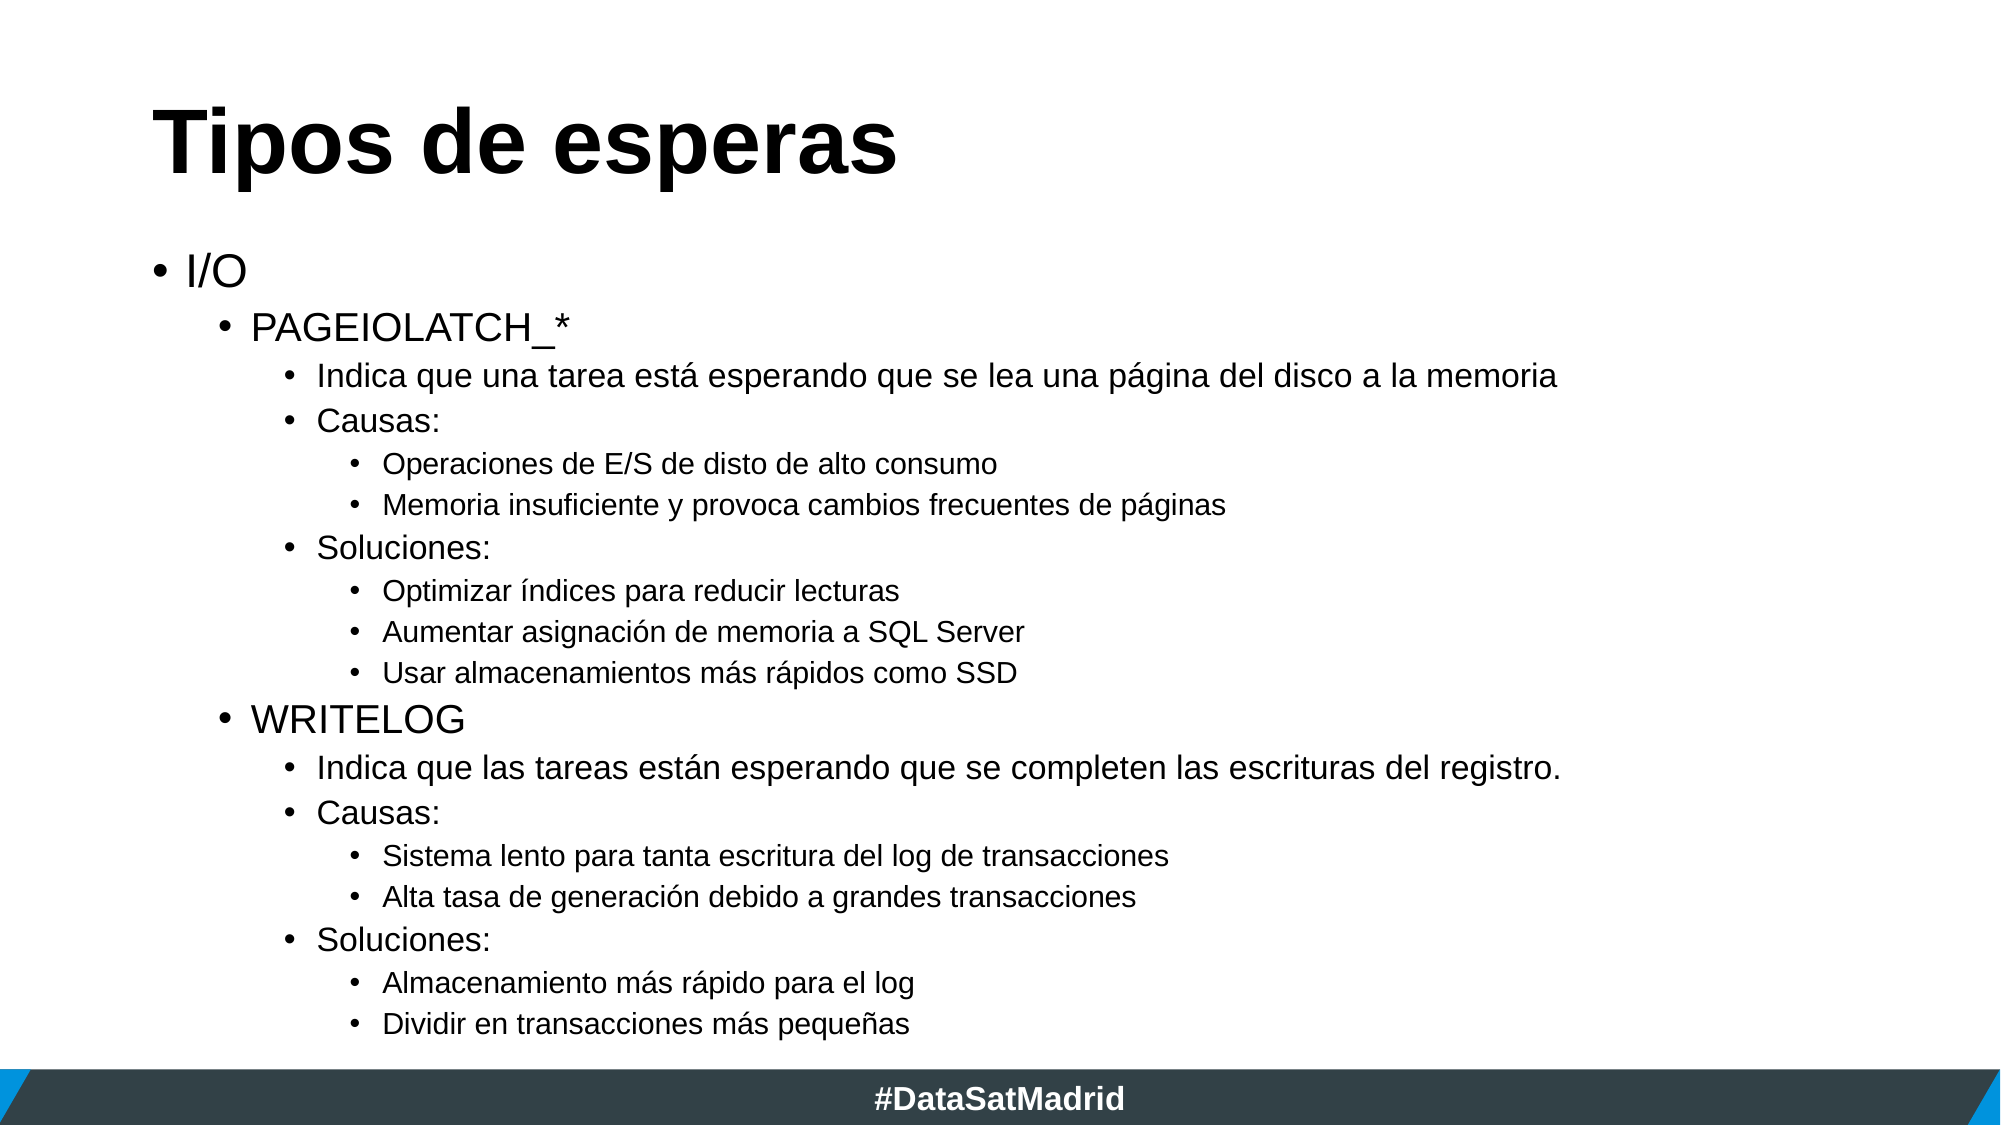

# Tipos de esperas
I/O
PAGEIOLATCH_*
Indica que una tarea está esperando que se lea una página del disco a la memoria
Causas:
Operaciones de E/S de disto de alto consumo
Memoria insuficiente y provoca cambios frecuentes de páginas
Soluciones:
Optimizar índices para reducir lecturas
Aumentar asignación de memoria a SQL Server
Usar almacenamientos más rápidos como SSD
WRITELOG
Indica que las tareas están esperando que se completen las escrituras del registro.
Causas:
Sistema lento para tanta escritura del log de transacciones
Alta tasa de generación debido a grandes transacciones
Soluciones:
Almacenamiento más rápido para el log
Dividir en transacciones más pequeñas